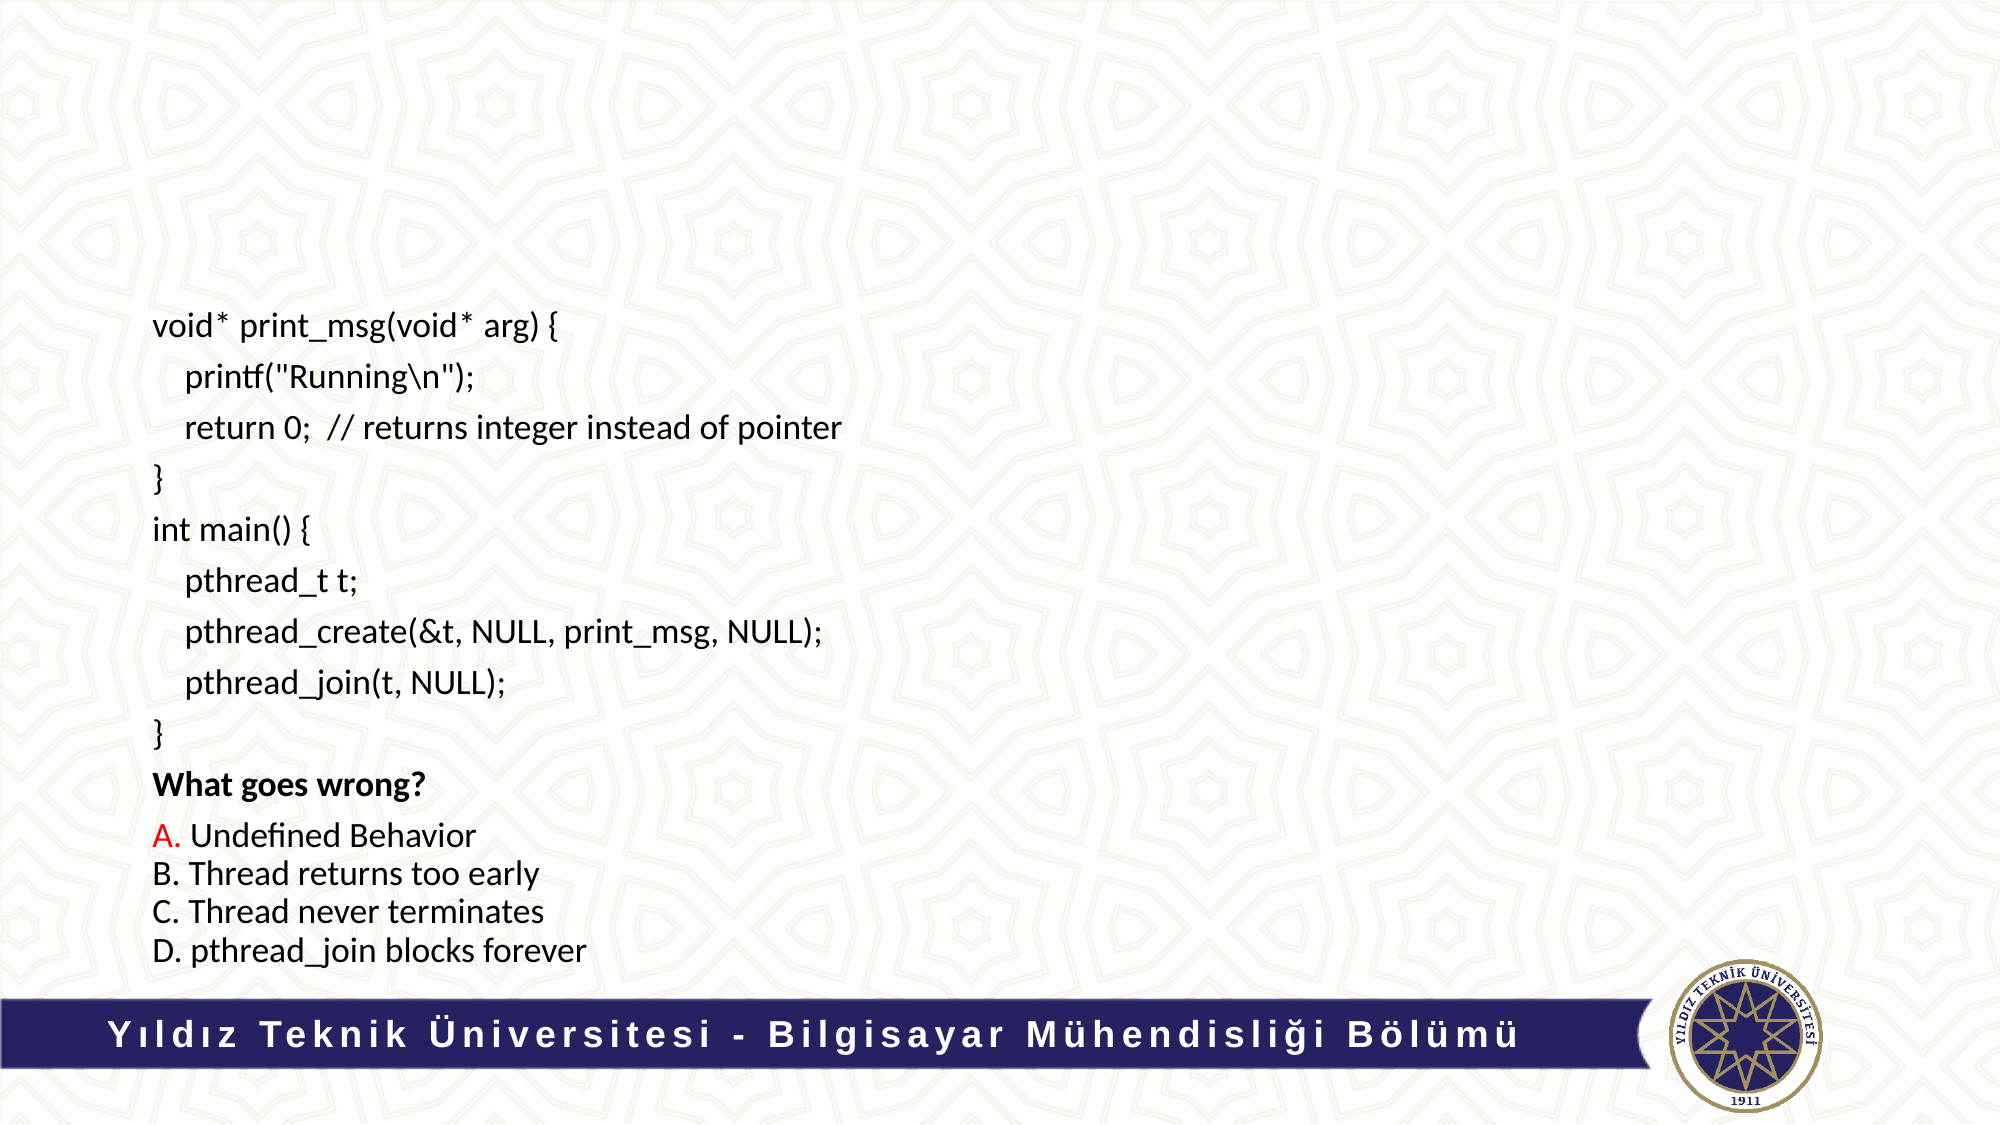

#
void* print_msg(void* arg) {
    printf("Running\n");
    return 0;  // returns integer instead of pointer
}
int main() {
    pthread_t t;
    pthread_create(&t, NULL, print_msg, NULL);
    pthread_join(t, NULL);
}
What goes wrong?
A. Undefined Behavior
B. Thread returns too early
C. Thread never terminates
D. pthread_join blocks forever

Yıldız Teknik Üniversitesi - Bilgisayar Mühendisliği Bölümü